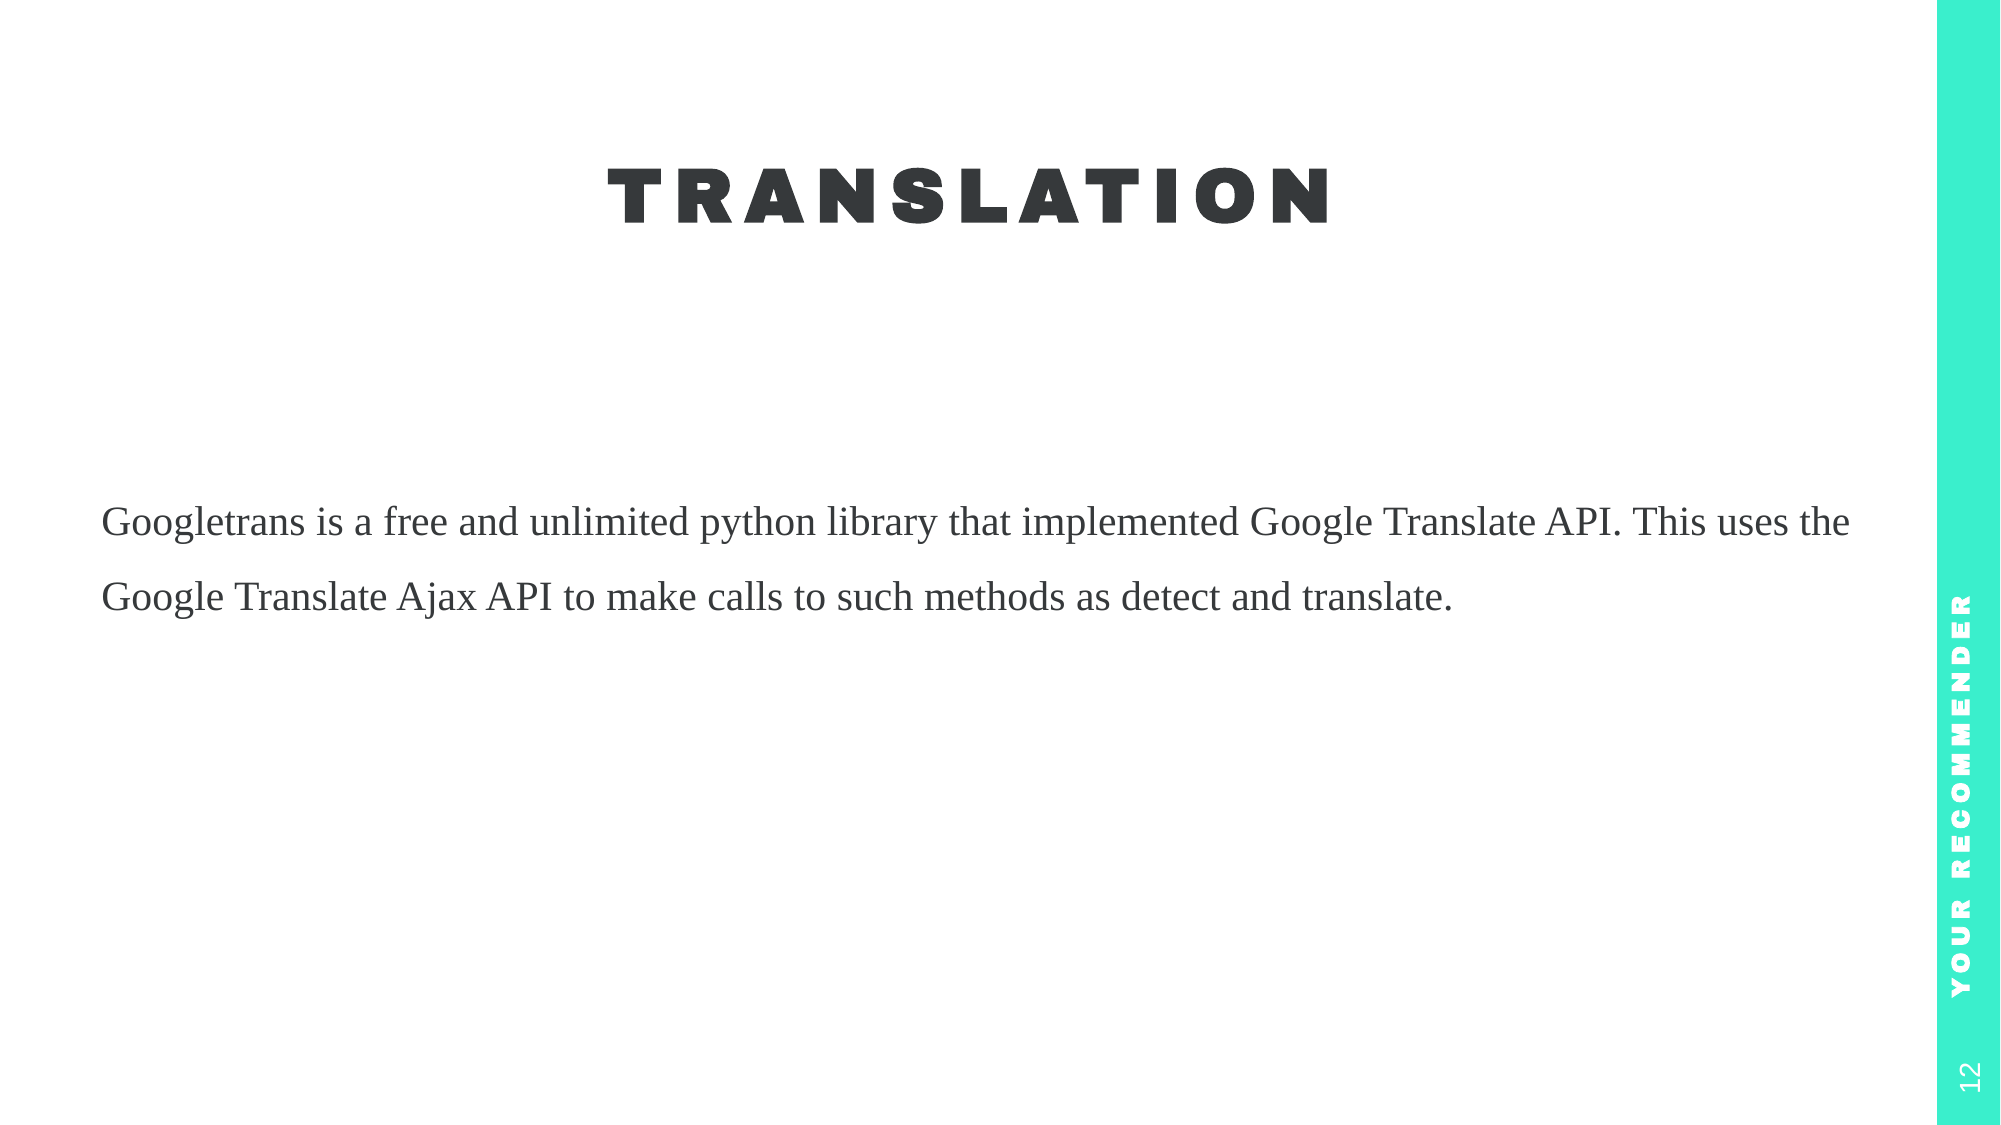

# translation
Googletrans is a free and unlimited python library that implemented Google Translate API. This uses the Google Translate Ajax API to make calls to such methods as detect and translate.
your recommender

12